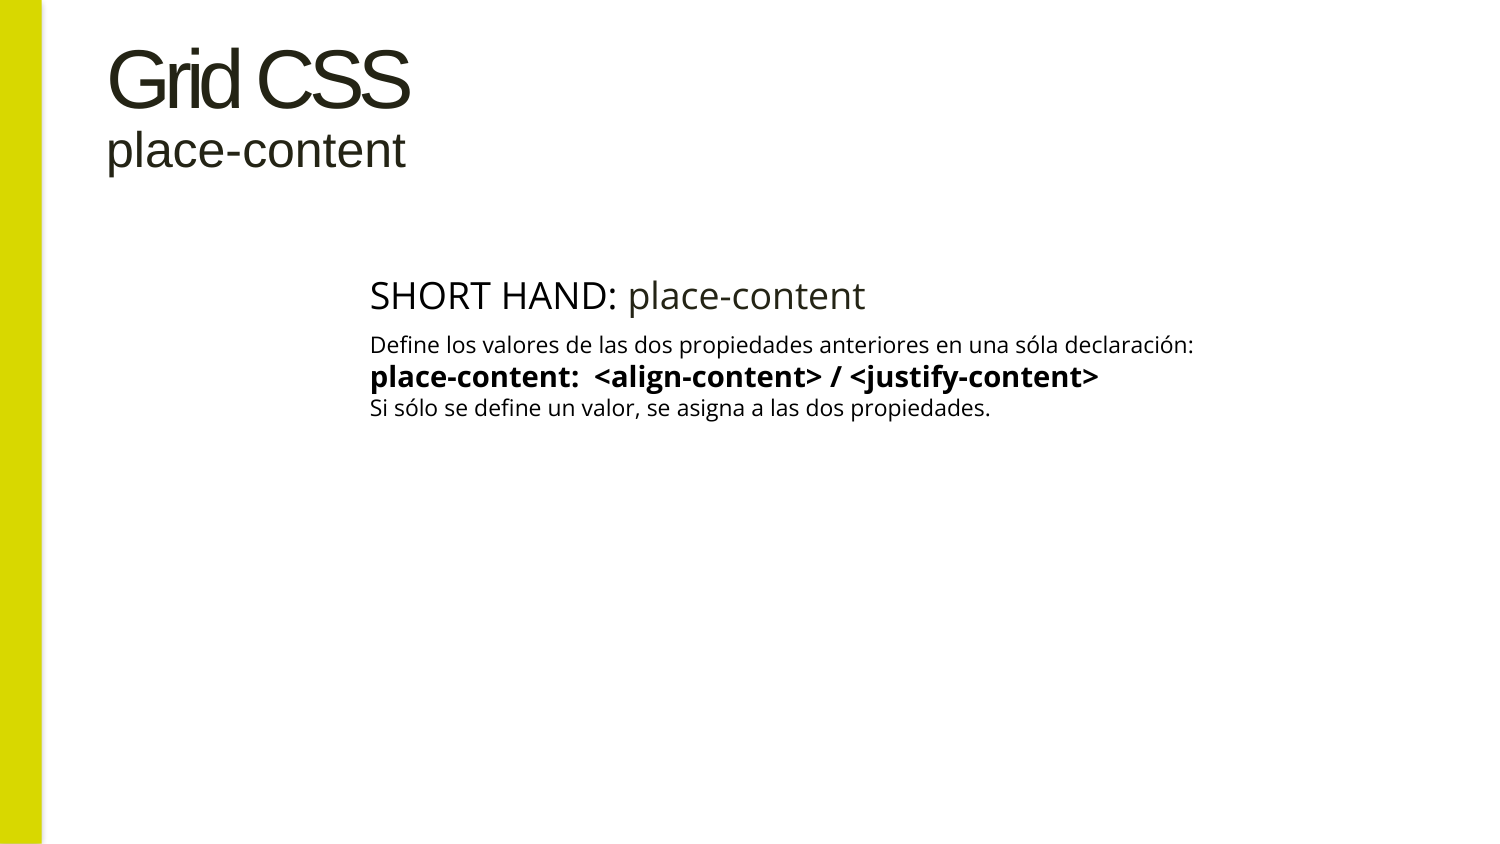

# Grid CSS
place-content
SHORT HAND: place-content

Define los valores de las dos propiedades anteriores en una sóla declaración:
place-content:  <align-content> / <justify-content>
Si sólo se define un valor, se asigna a las dos propiedades.